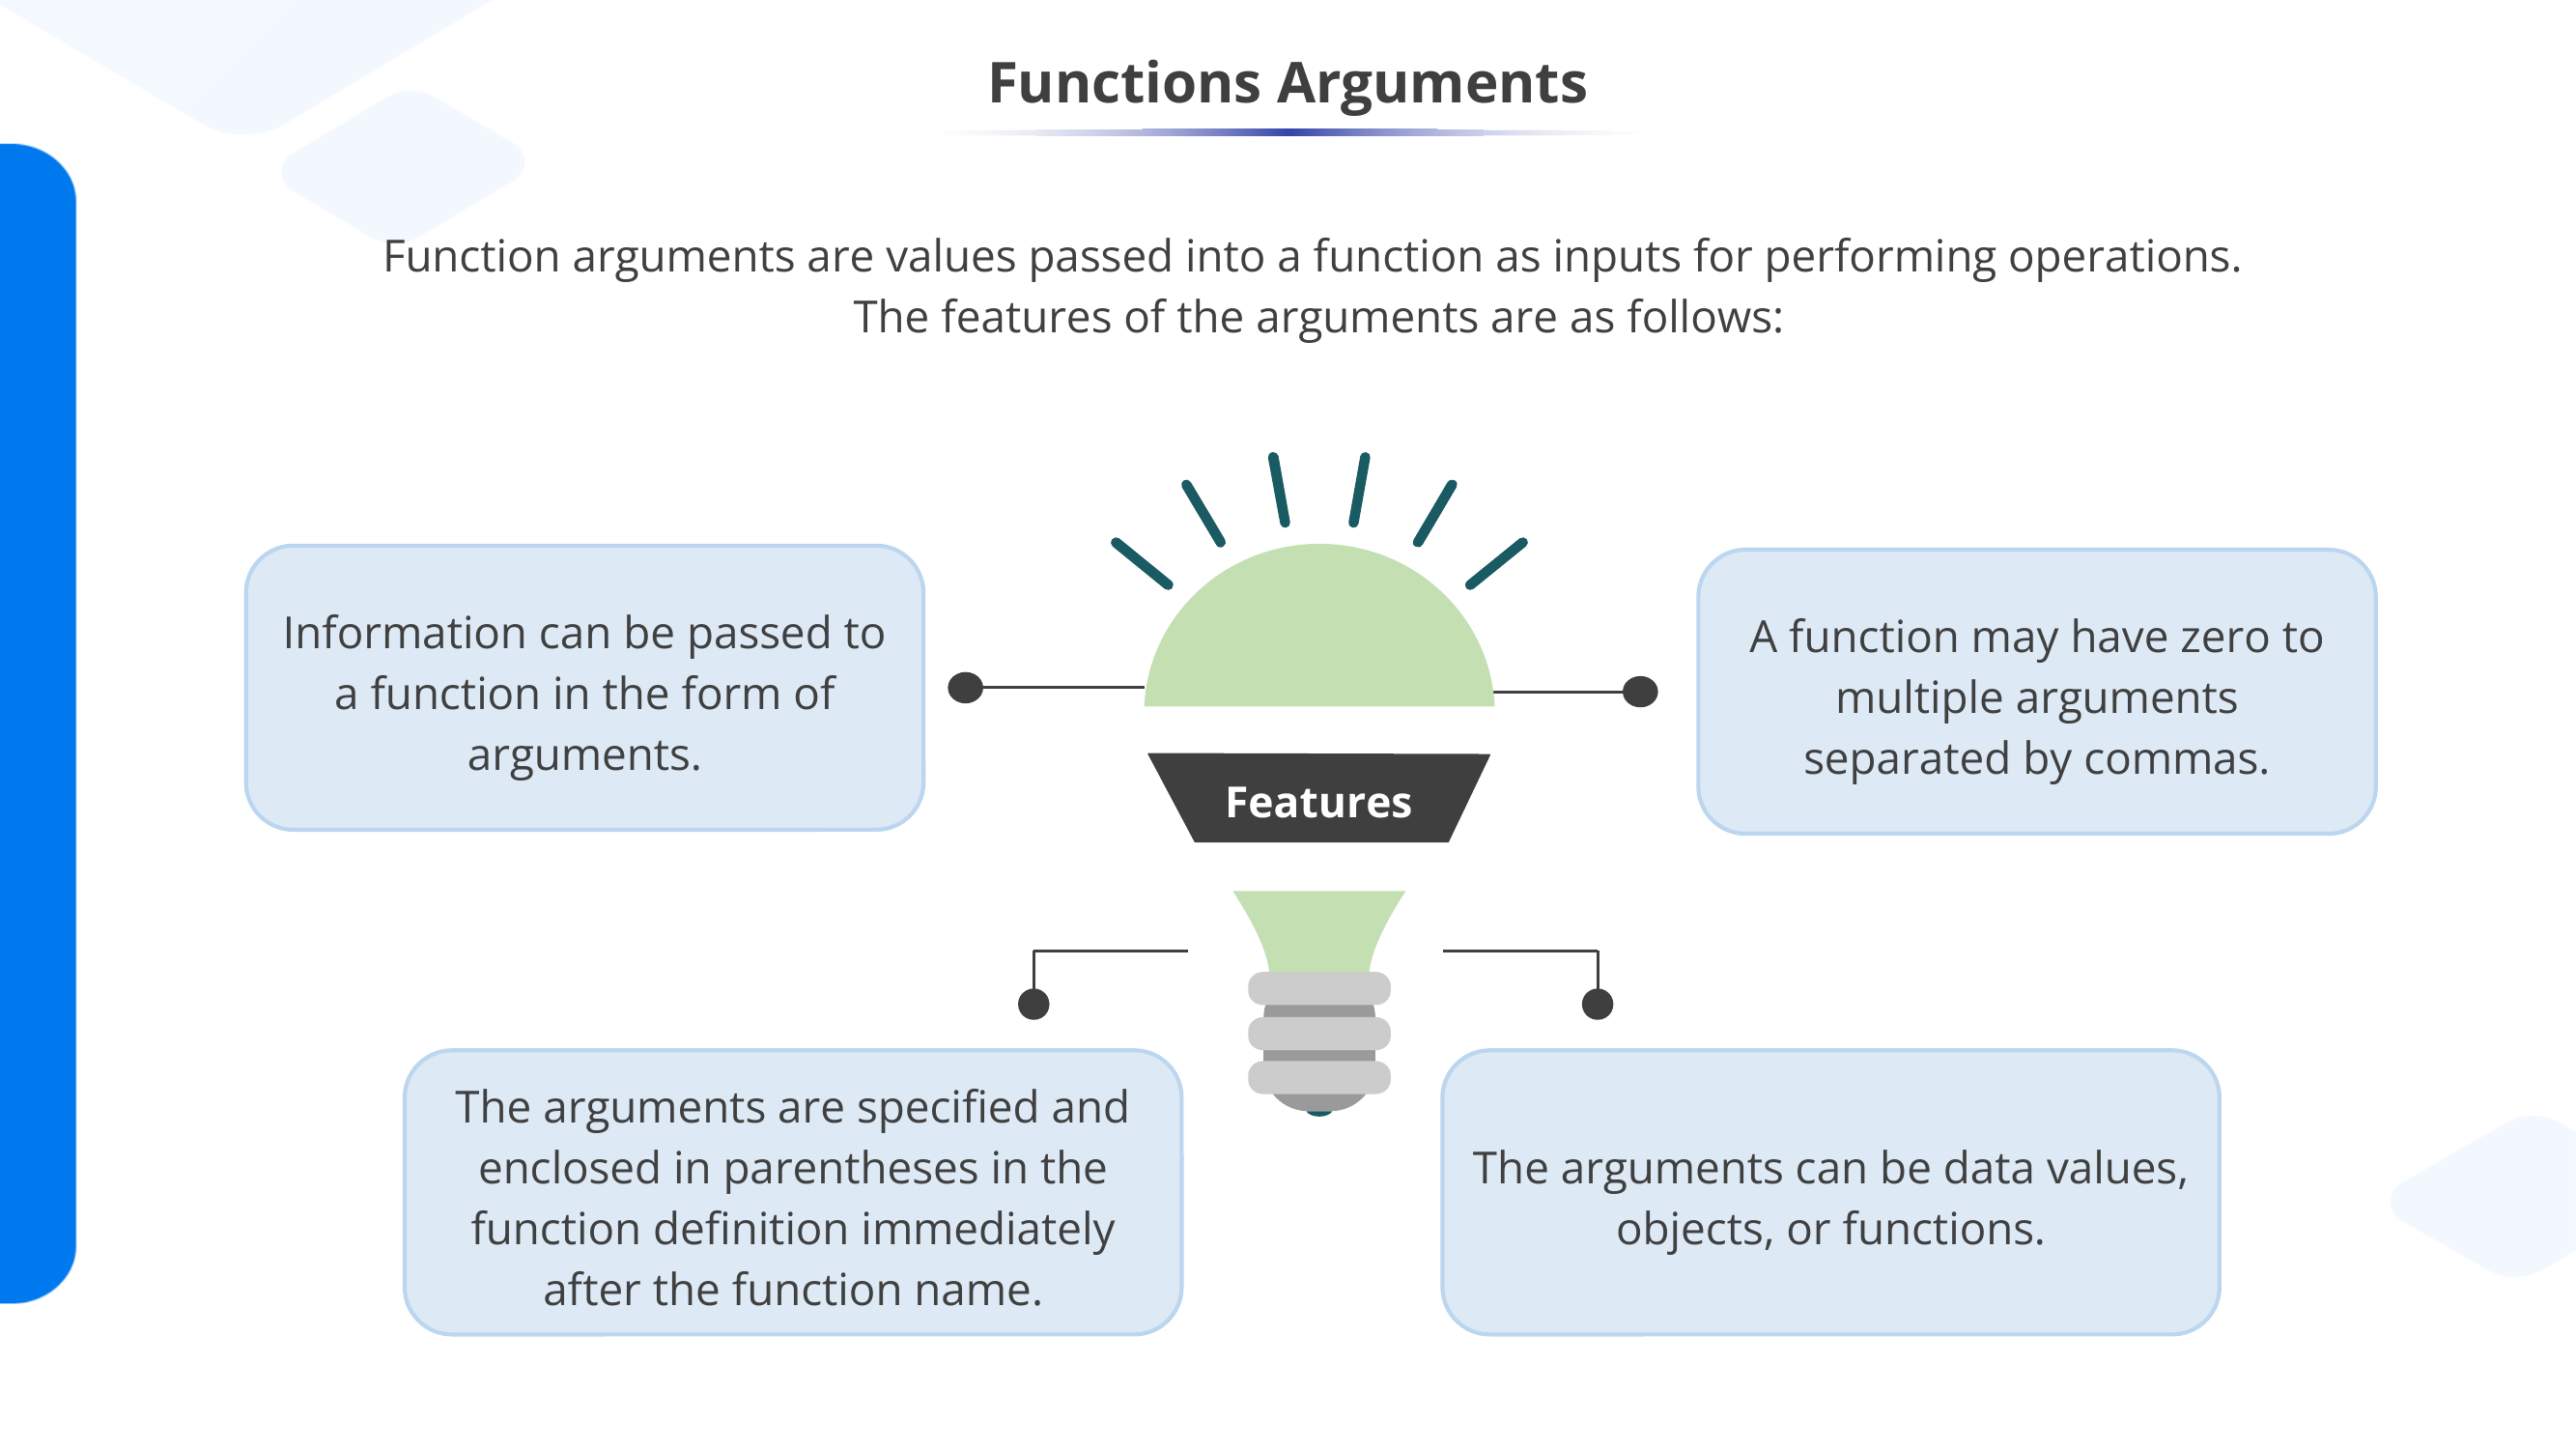

Functions Arguments

Function arguments are values passed into a function as inputs for performing operations.
The features of the arguments are as follows:

Information can be passed to a function in the form of arguments.
A function may have zero to multiple arguments separated by commas.

Plan
Features

The arguments can be data values, objects, or functions.
The arguments are specified and enclosed in parentheses in the function definition immediately after the function name.